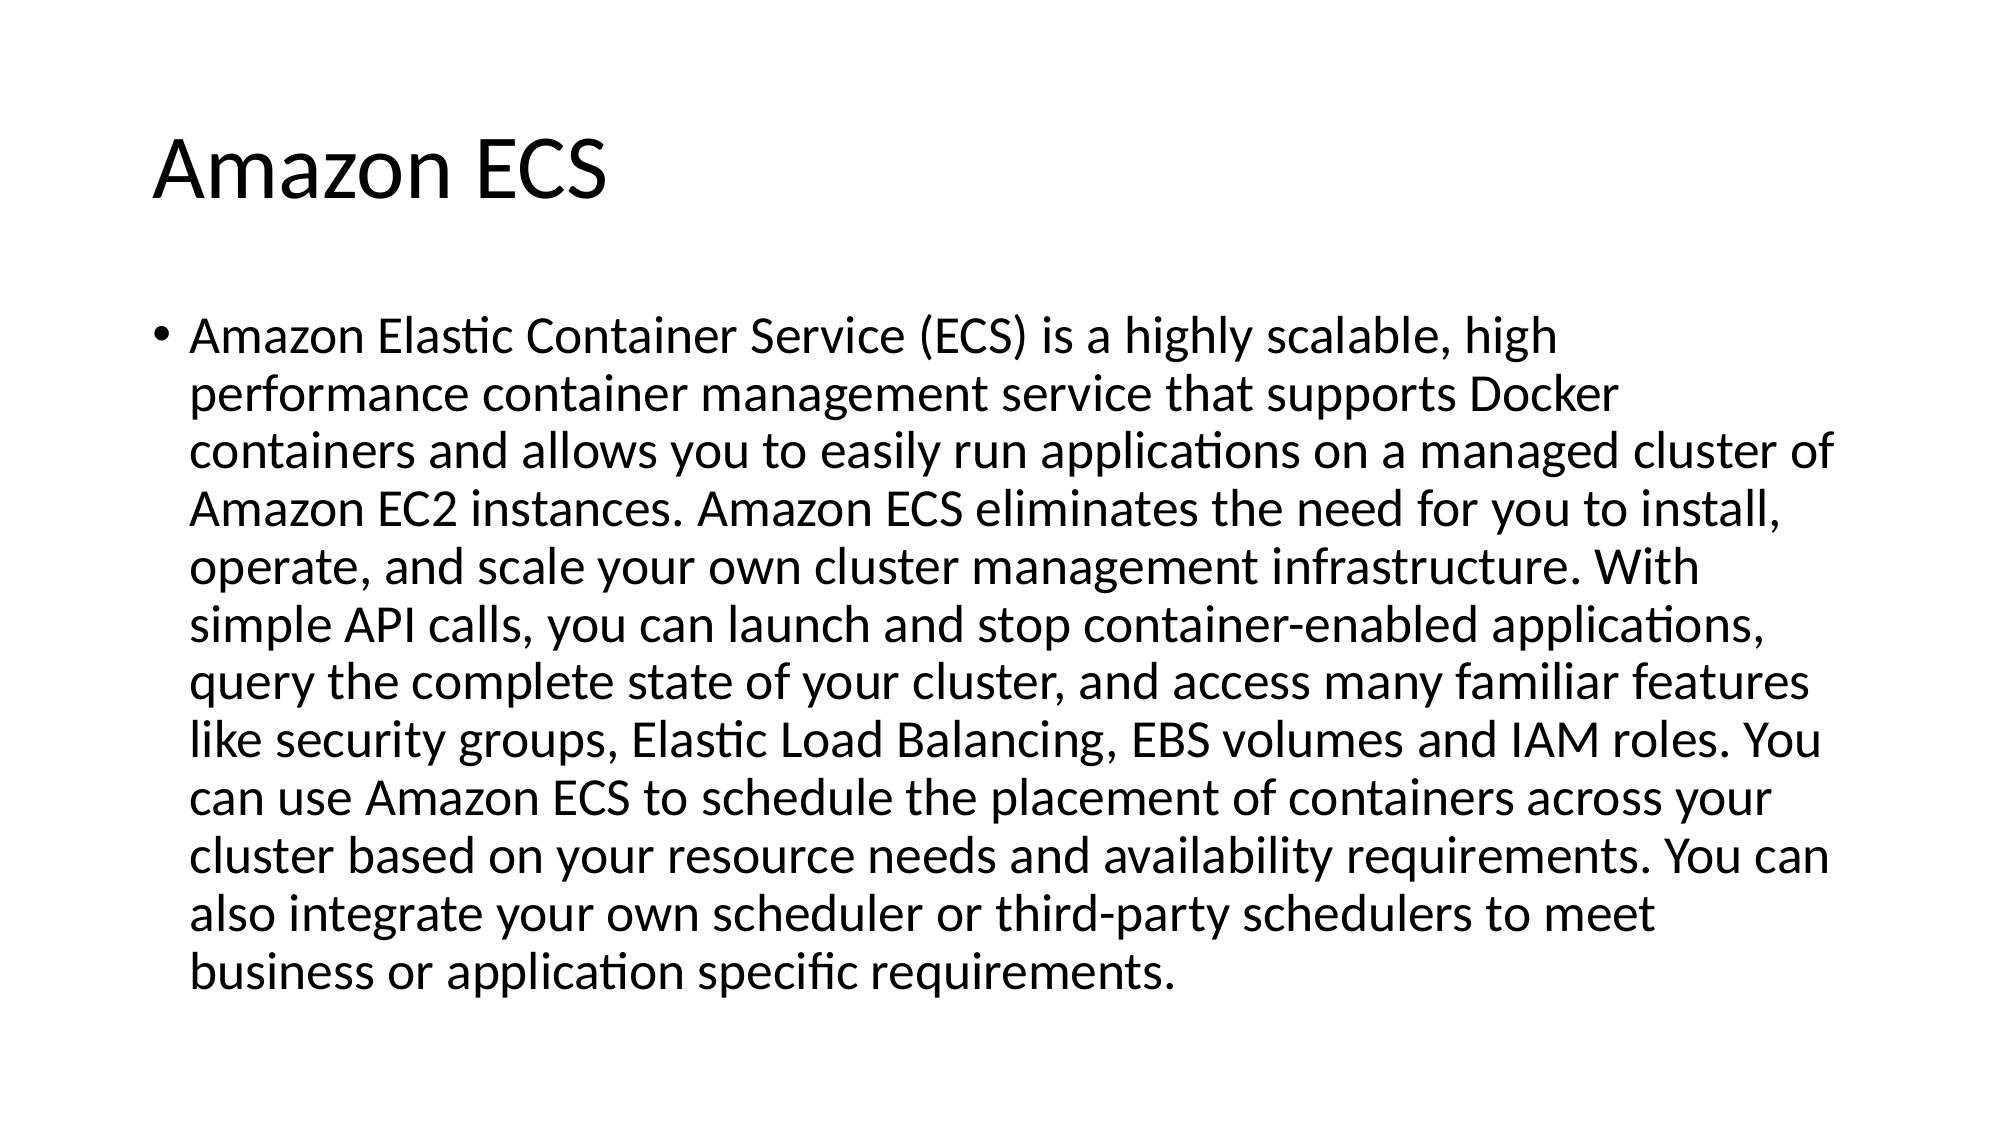

# Amazon ECS
Amazon Elastic Container Service (ECS) is a highly scalable, high performance container management service that supports Docker containers and allows you to easily run applications on a managed cluster of Amazon EC2 instances. Amazon ECS eliminates the need for you to install, operate, and scale your own cluster management infrastructure. With simple API calls, you can launch and stop container-enabled applications, query the complete state of your cluster, and access many familiar features like security groups, Elastic Load Balancing, EBS volumes and IAM roles. You can use Amazon ECS to schedule the placement of containers across your cluster based on your resource needs and availability requirements. You can also integrate your own scheduler or third-party schedulers to meet business or application specific requirements.